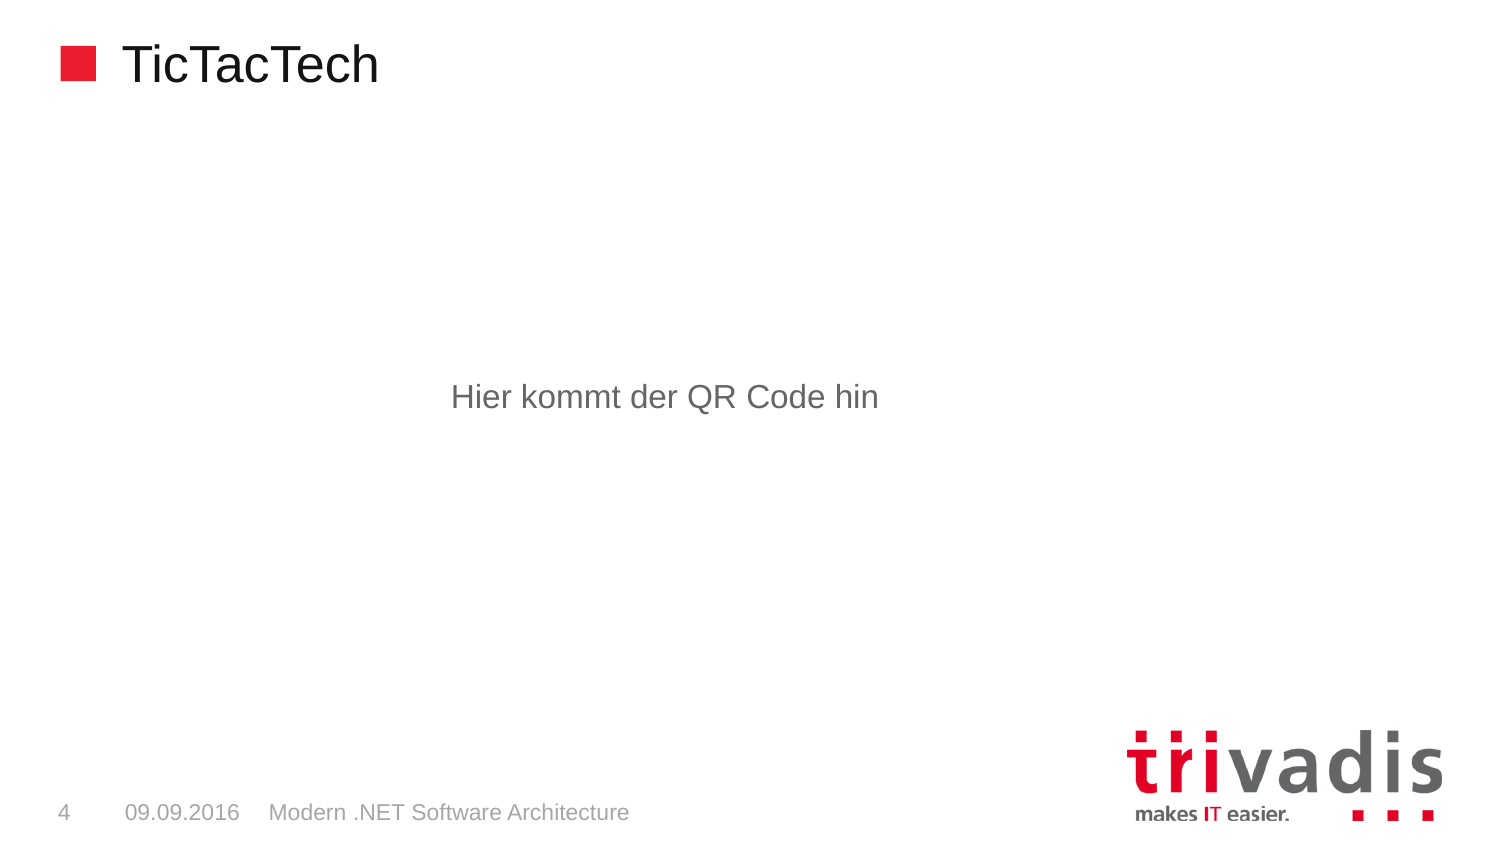

# TicTacTech
Hier kommt der QR Code hin
4
09.09.2016
Modern .NET Software Architecture